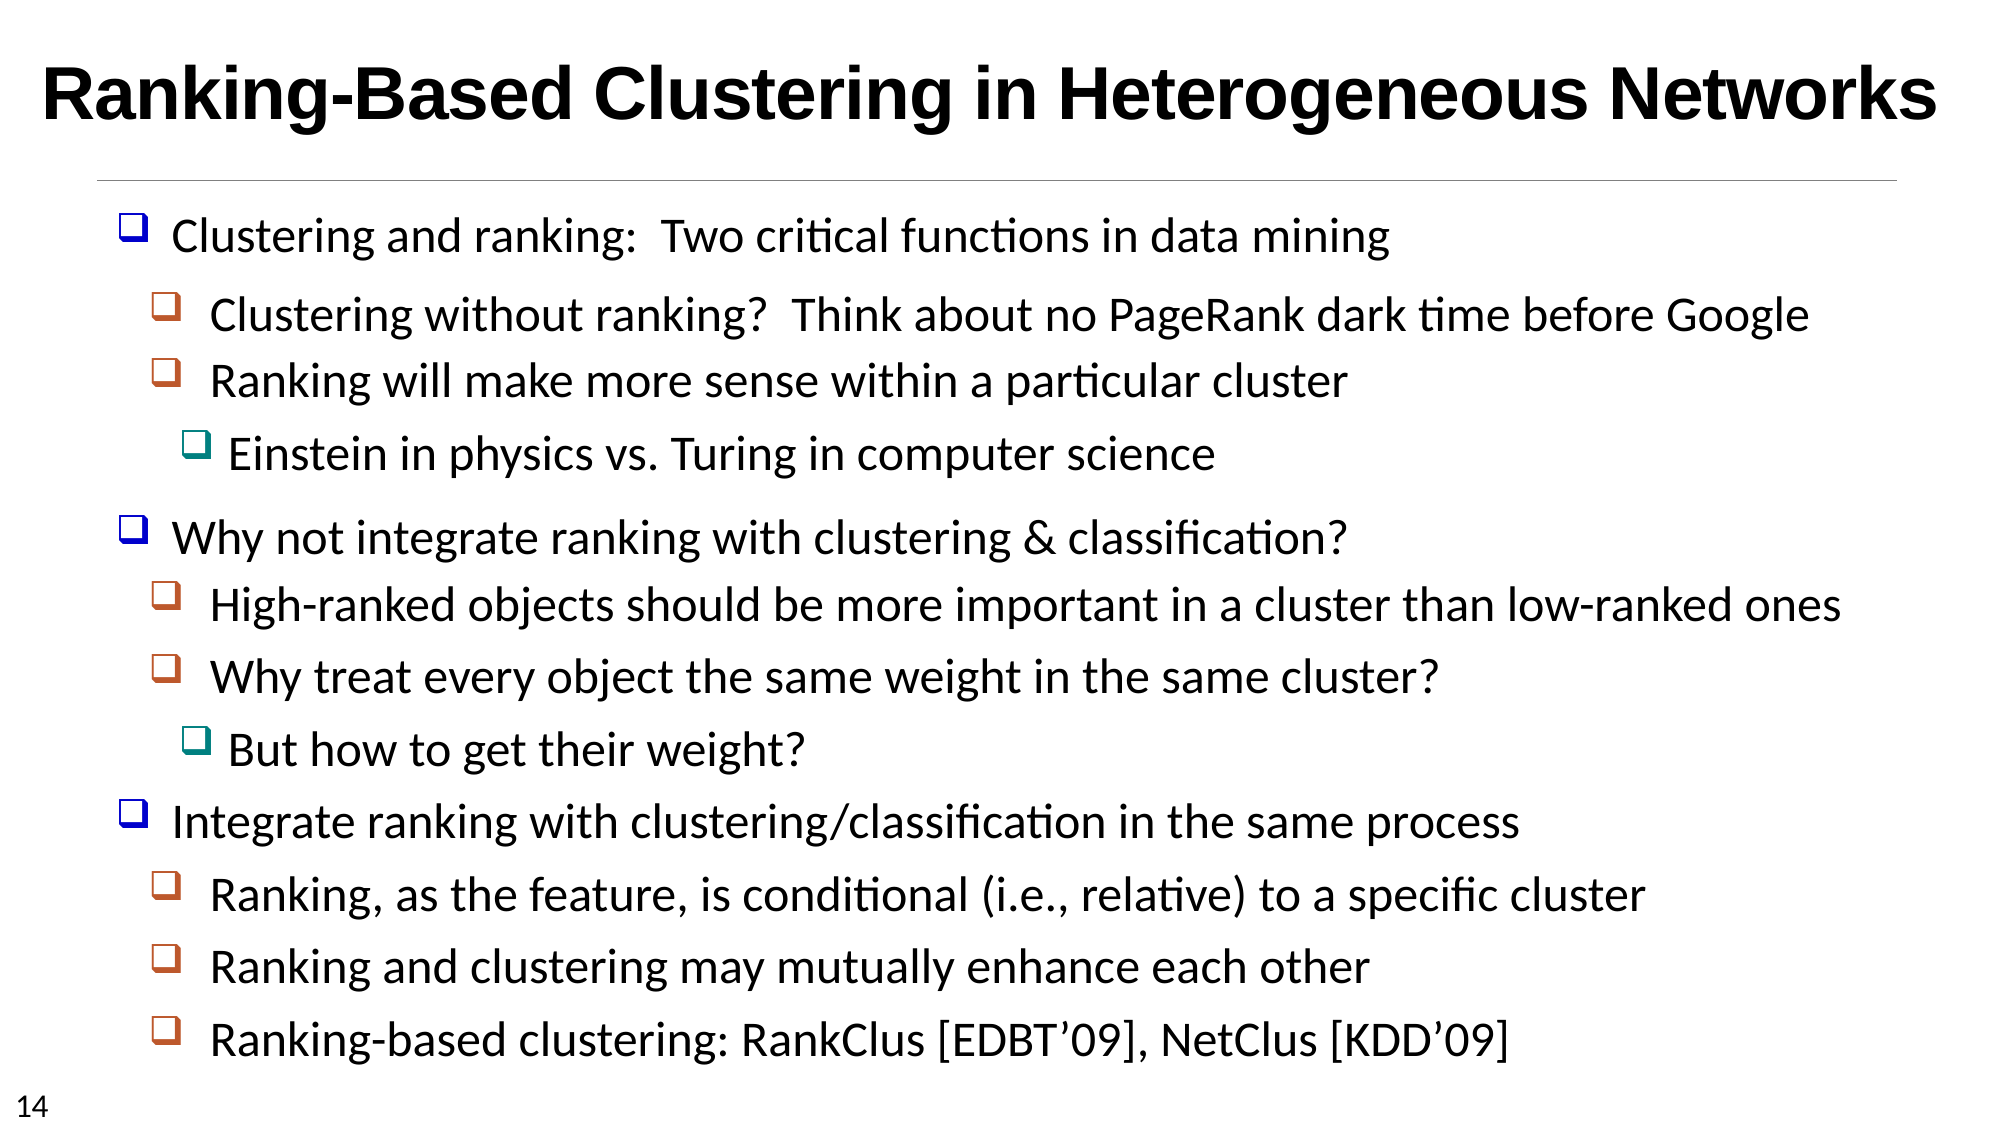

# Ranking-Based Clustering in Heterogeneous Networks
Clustering and ranking:  Two critical functions in data mining
Clustering without ranking?  Think about no PageRank dark time before Google
Ranking will make more sense within a particular cluster
Einstein in physics vs. Turing in computer science
Why not integrate ranking with clustering & classification?
High-ranked objects should be more important in a cluster than low-ranked ones
Why treat every object the same weight in the same cluster?
But how to get their weight?
Integrate ranking with clustering/classification in the same process
Ranking, as the feature, is conditional (i.e., relative) to a specific cluster
Ranking and clustering may mutually enhance each other
Ranking-based clustering: RankClus [EDBT’09], NetClus [KDD’09]